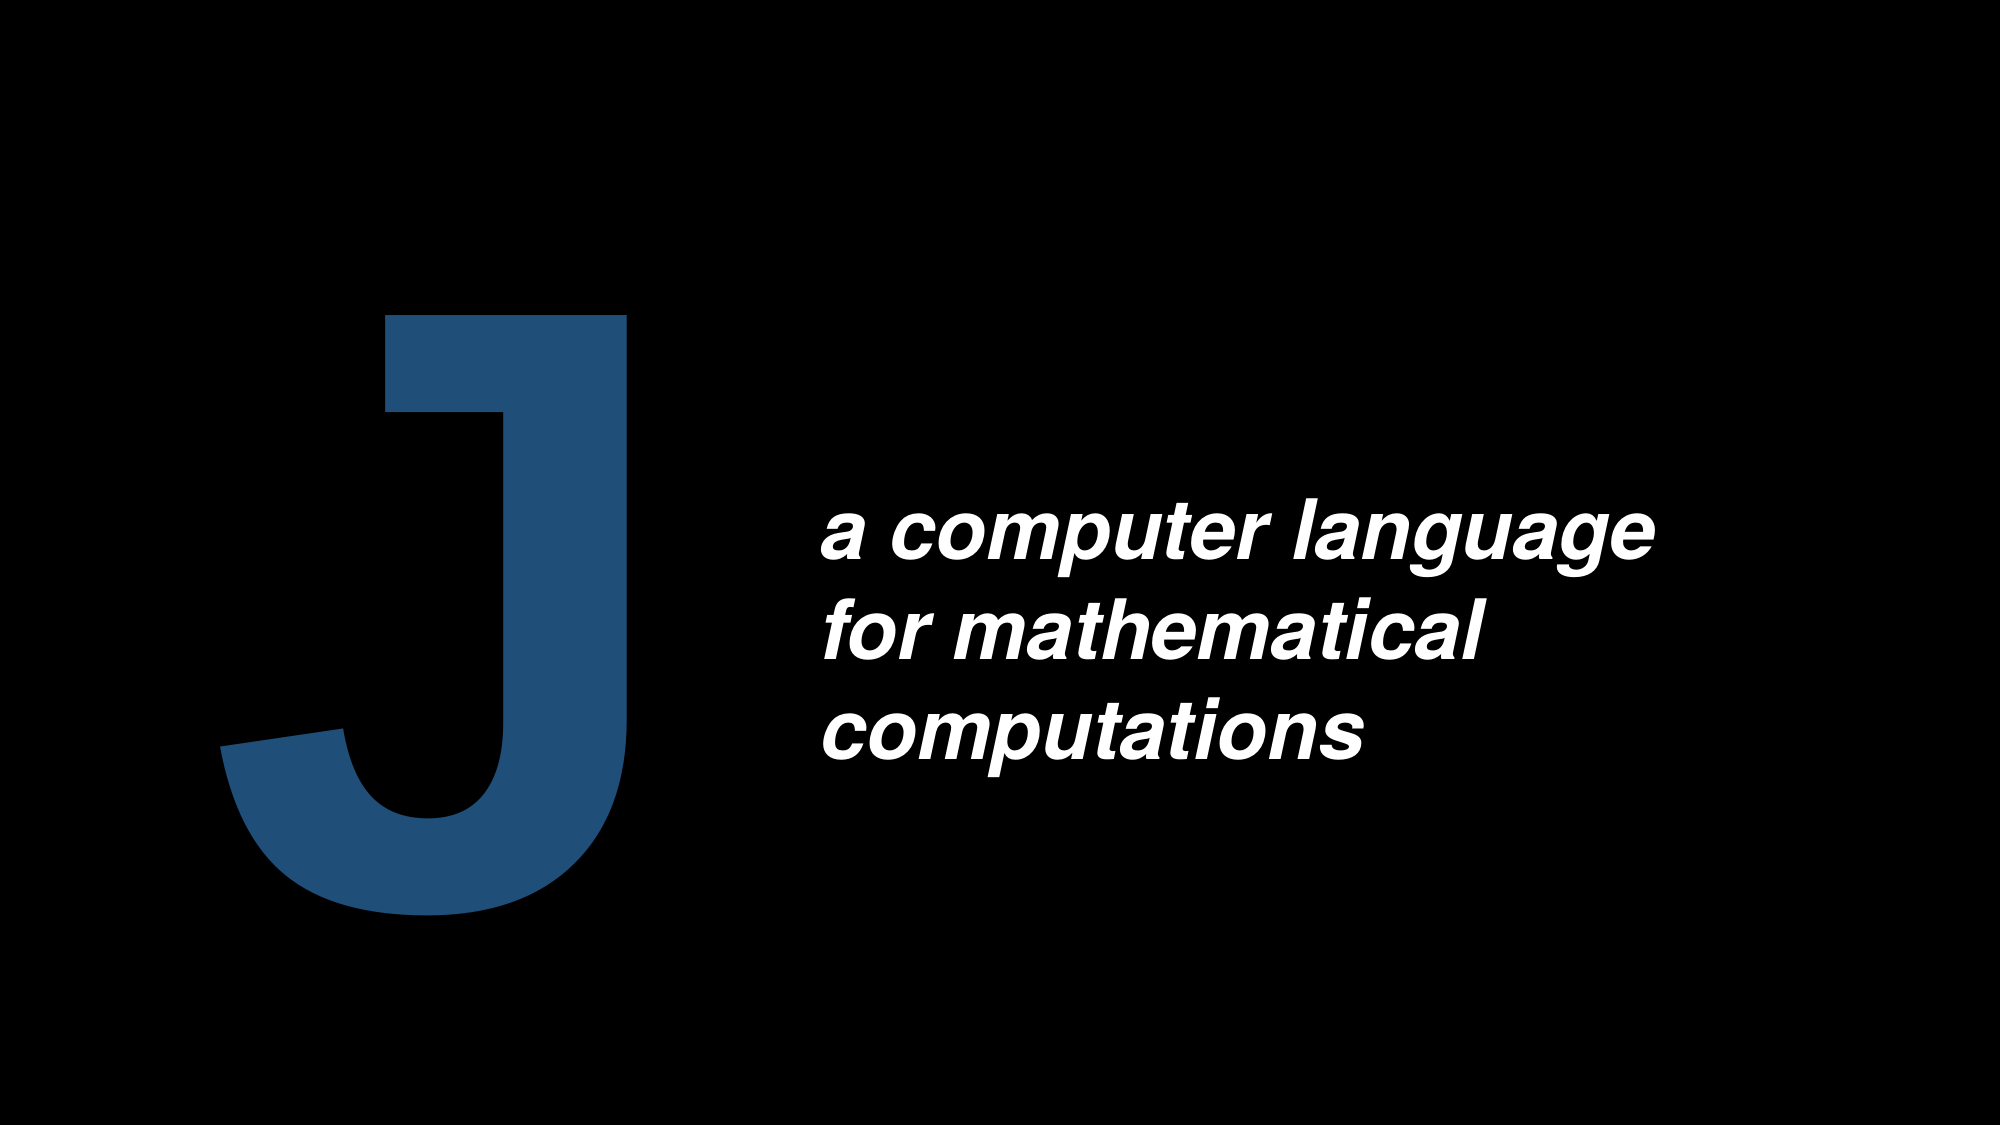

J
a computer language for mathematical computations